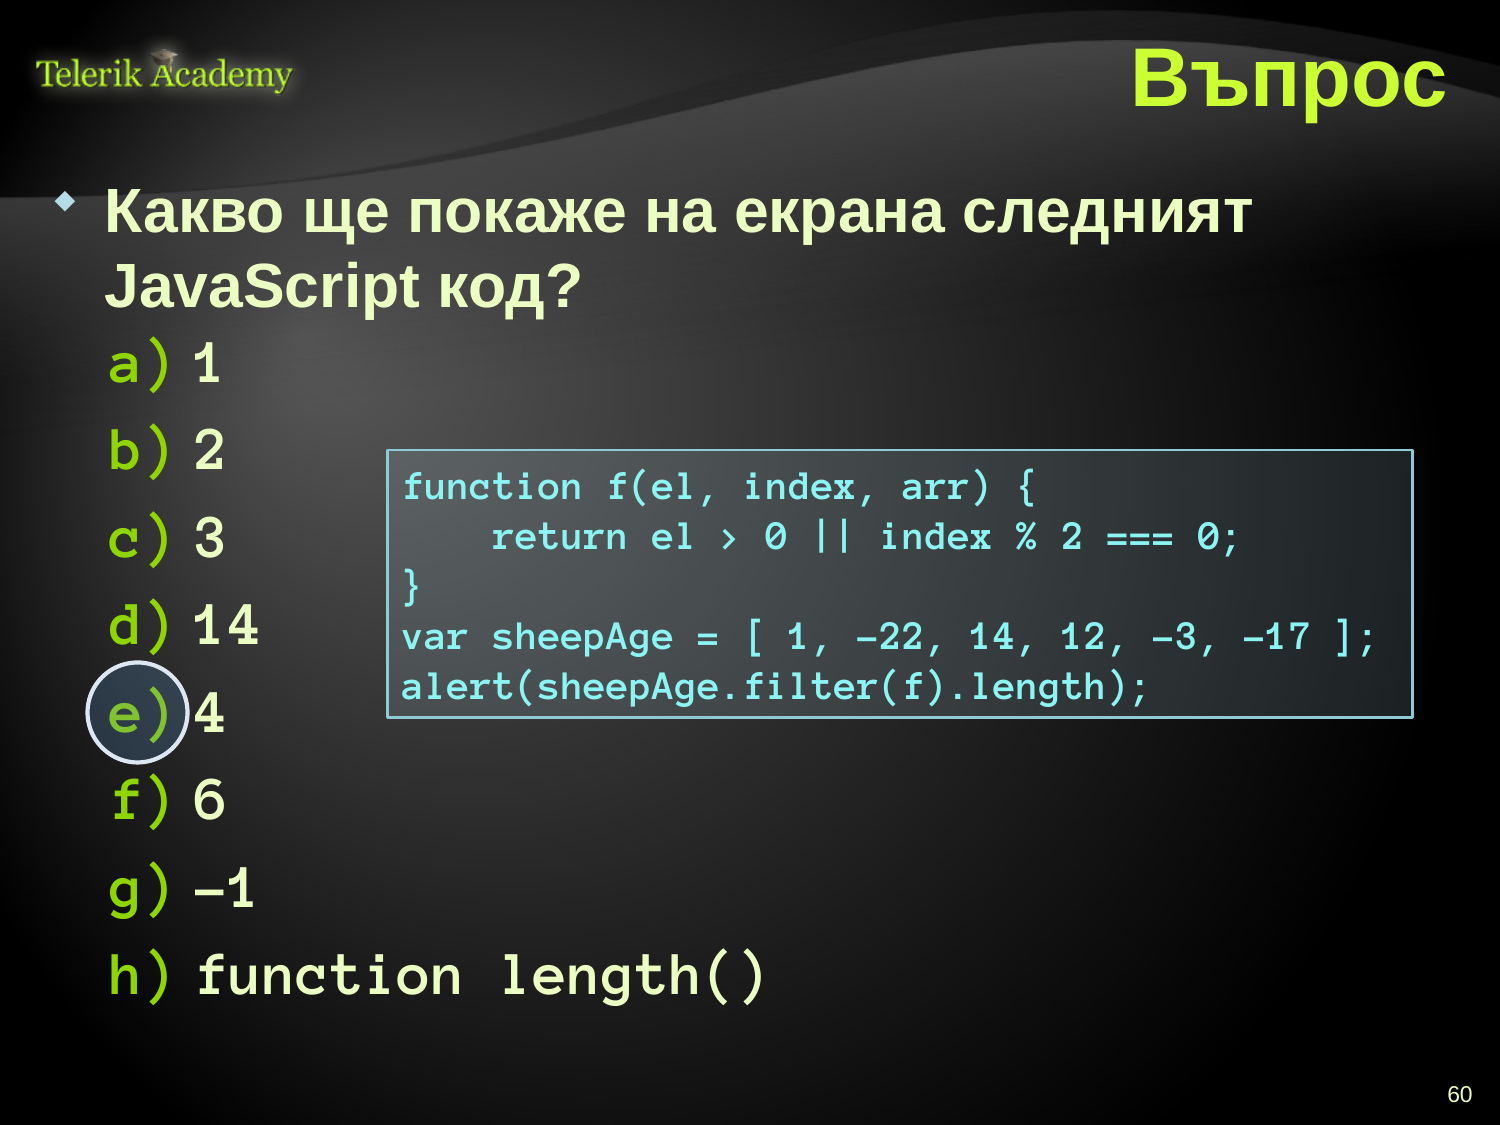

# Въпрос
Какво ще покаже на екрана следният JavaScript код?
1
2
3
14
4
6
-1
function length()
function f(el, index, arr) {
    return el > 0 || index % 2 === 0;
}
var sheepAge = [ 1, -22, 14, 12, -3, -17 ];
alert(sheepAge.filter(f).length);

60